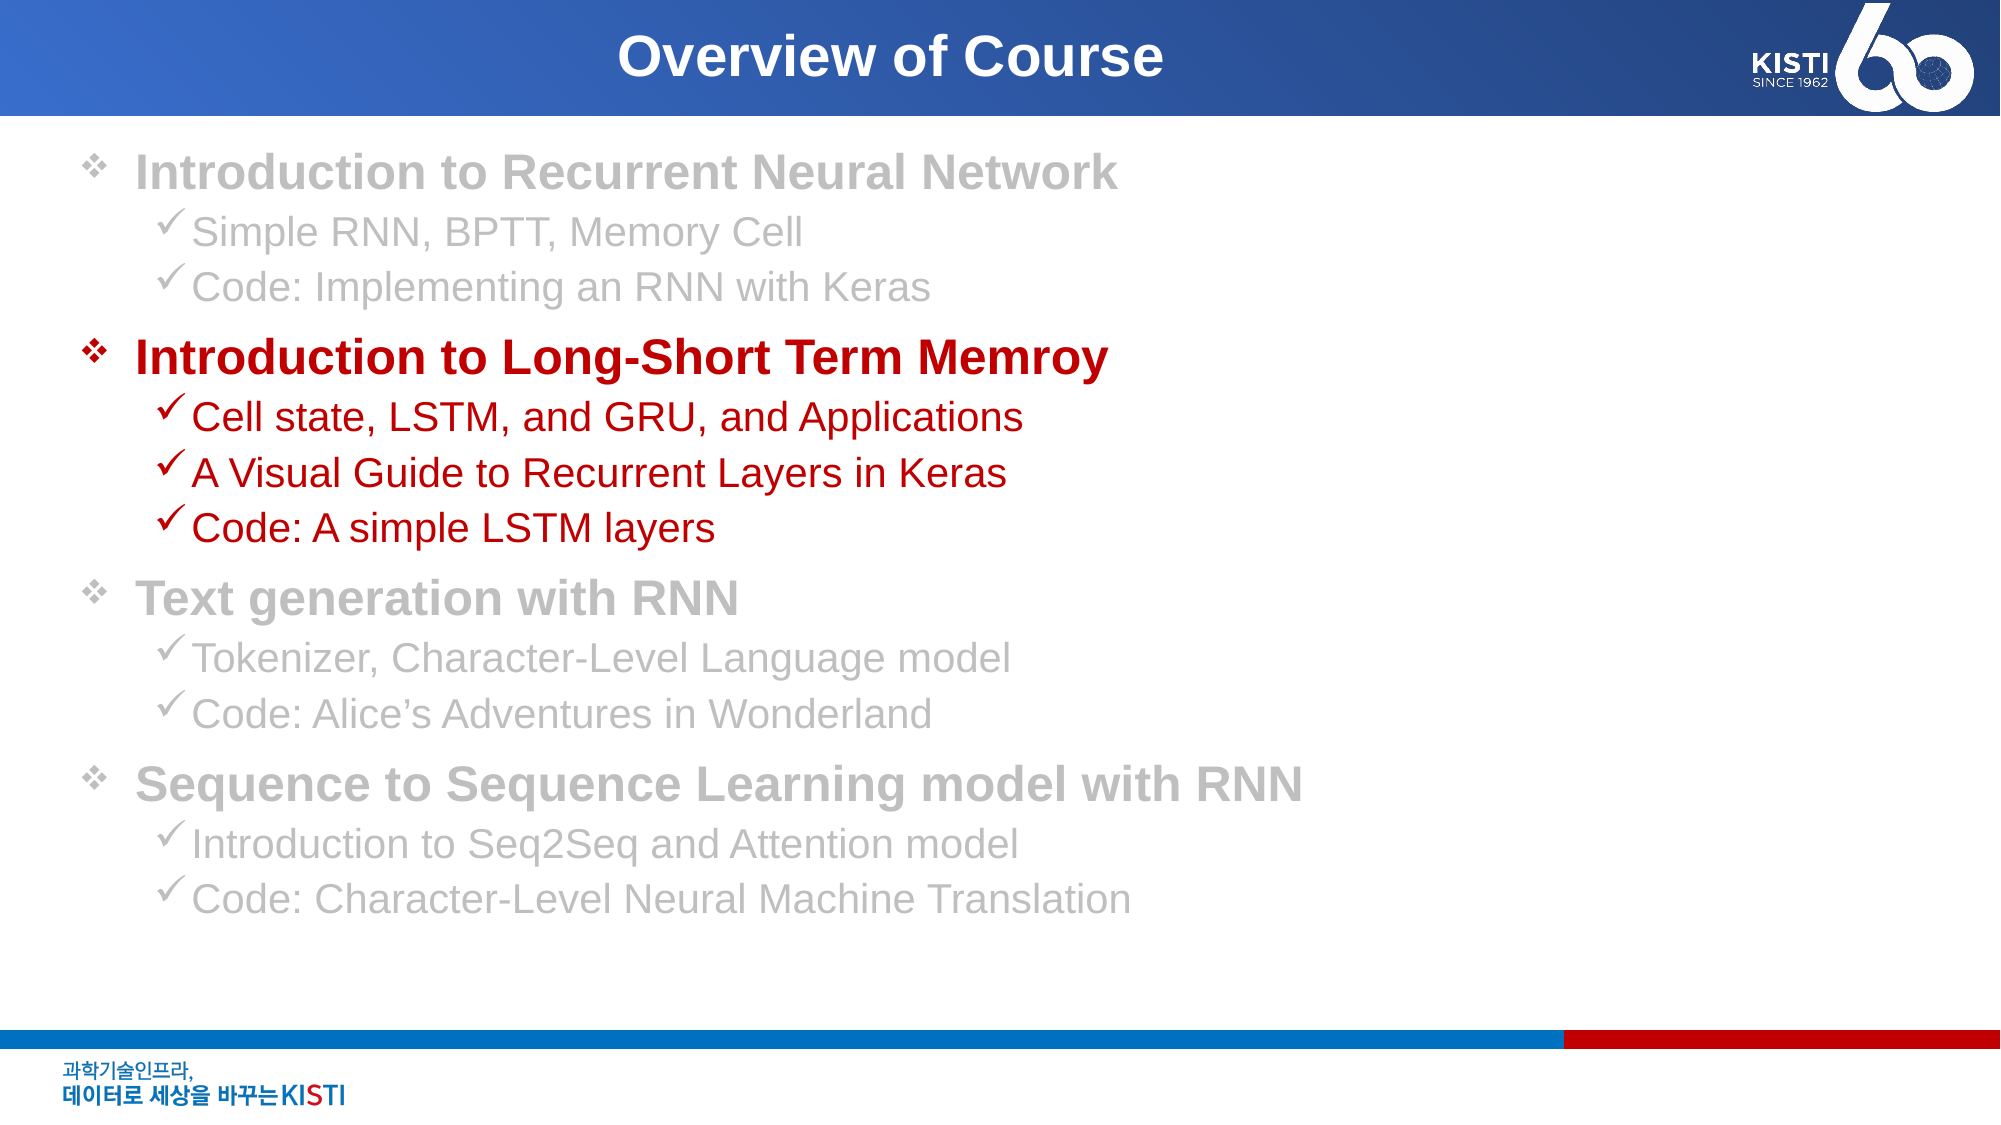

# Overview of Course
Introduction to Recurrent Neural Network
Simple RNN, BPTT, Memory Cell
Code: Implementing an RNN with Keras
Introduction to Long-Short Term Memroy
Cell state, LSTM, and GRU, and Applications
A Visual Guide to Recurrent Layers in Keras
Code: A simple LSTM layers
Text generation with RNN
Tokenizer, Character-Level Language model
Code: Alice’s Adventures in Wonderland
Sequence to Sequence Learning model with RNN
Introduction to Seq2Seq and Attention model
Code: Character-Level Neural Machine Translation